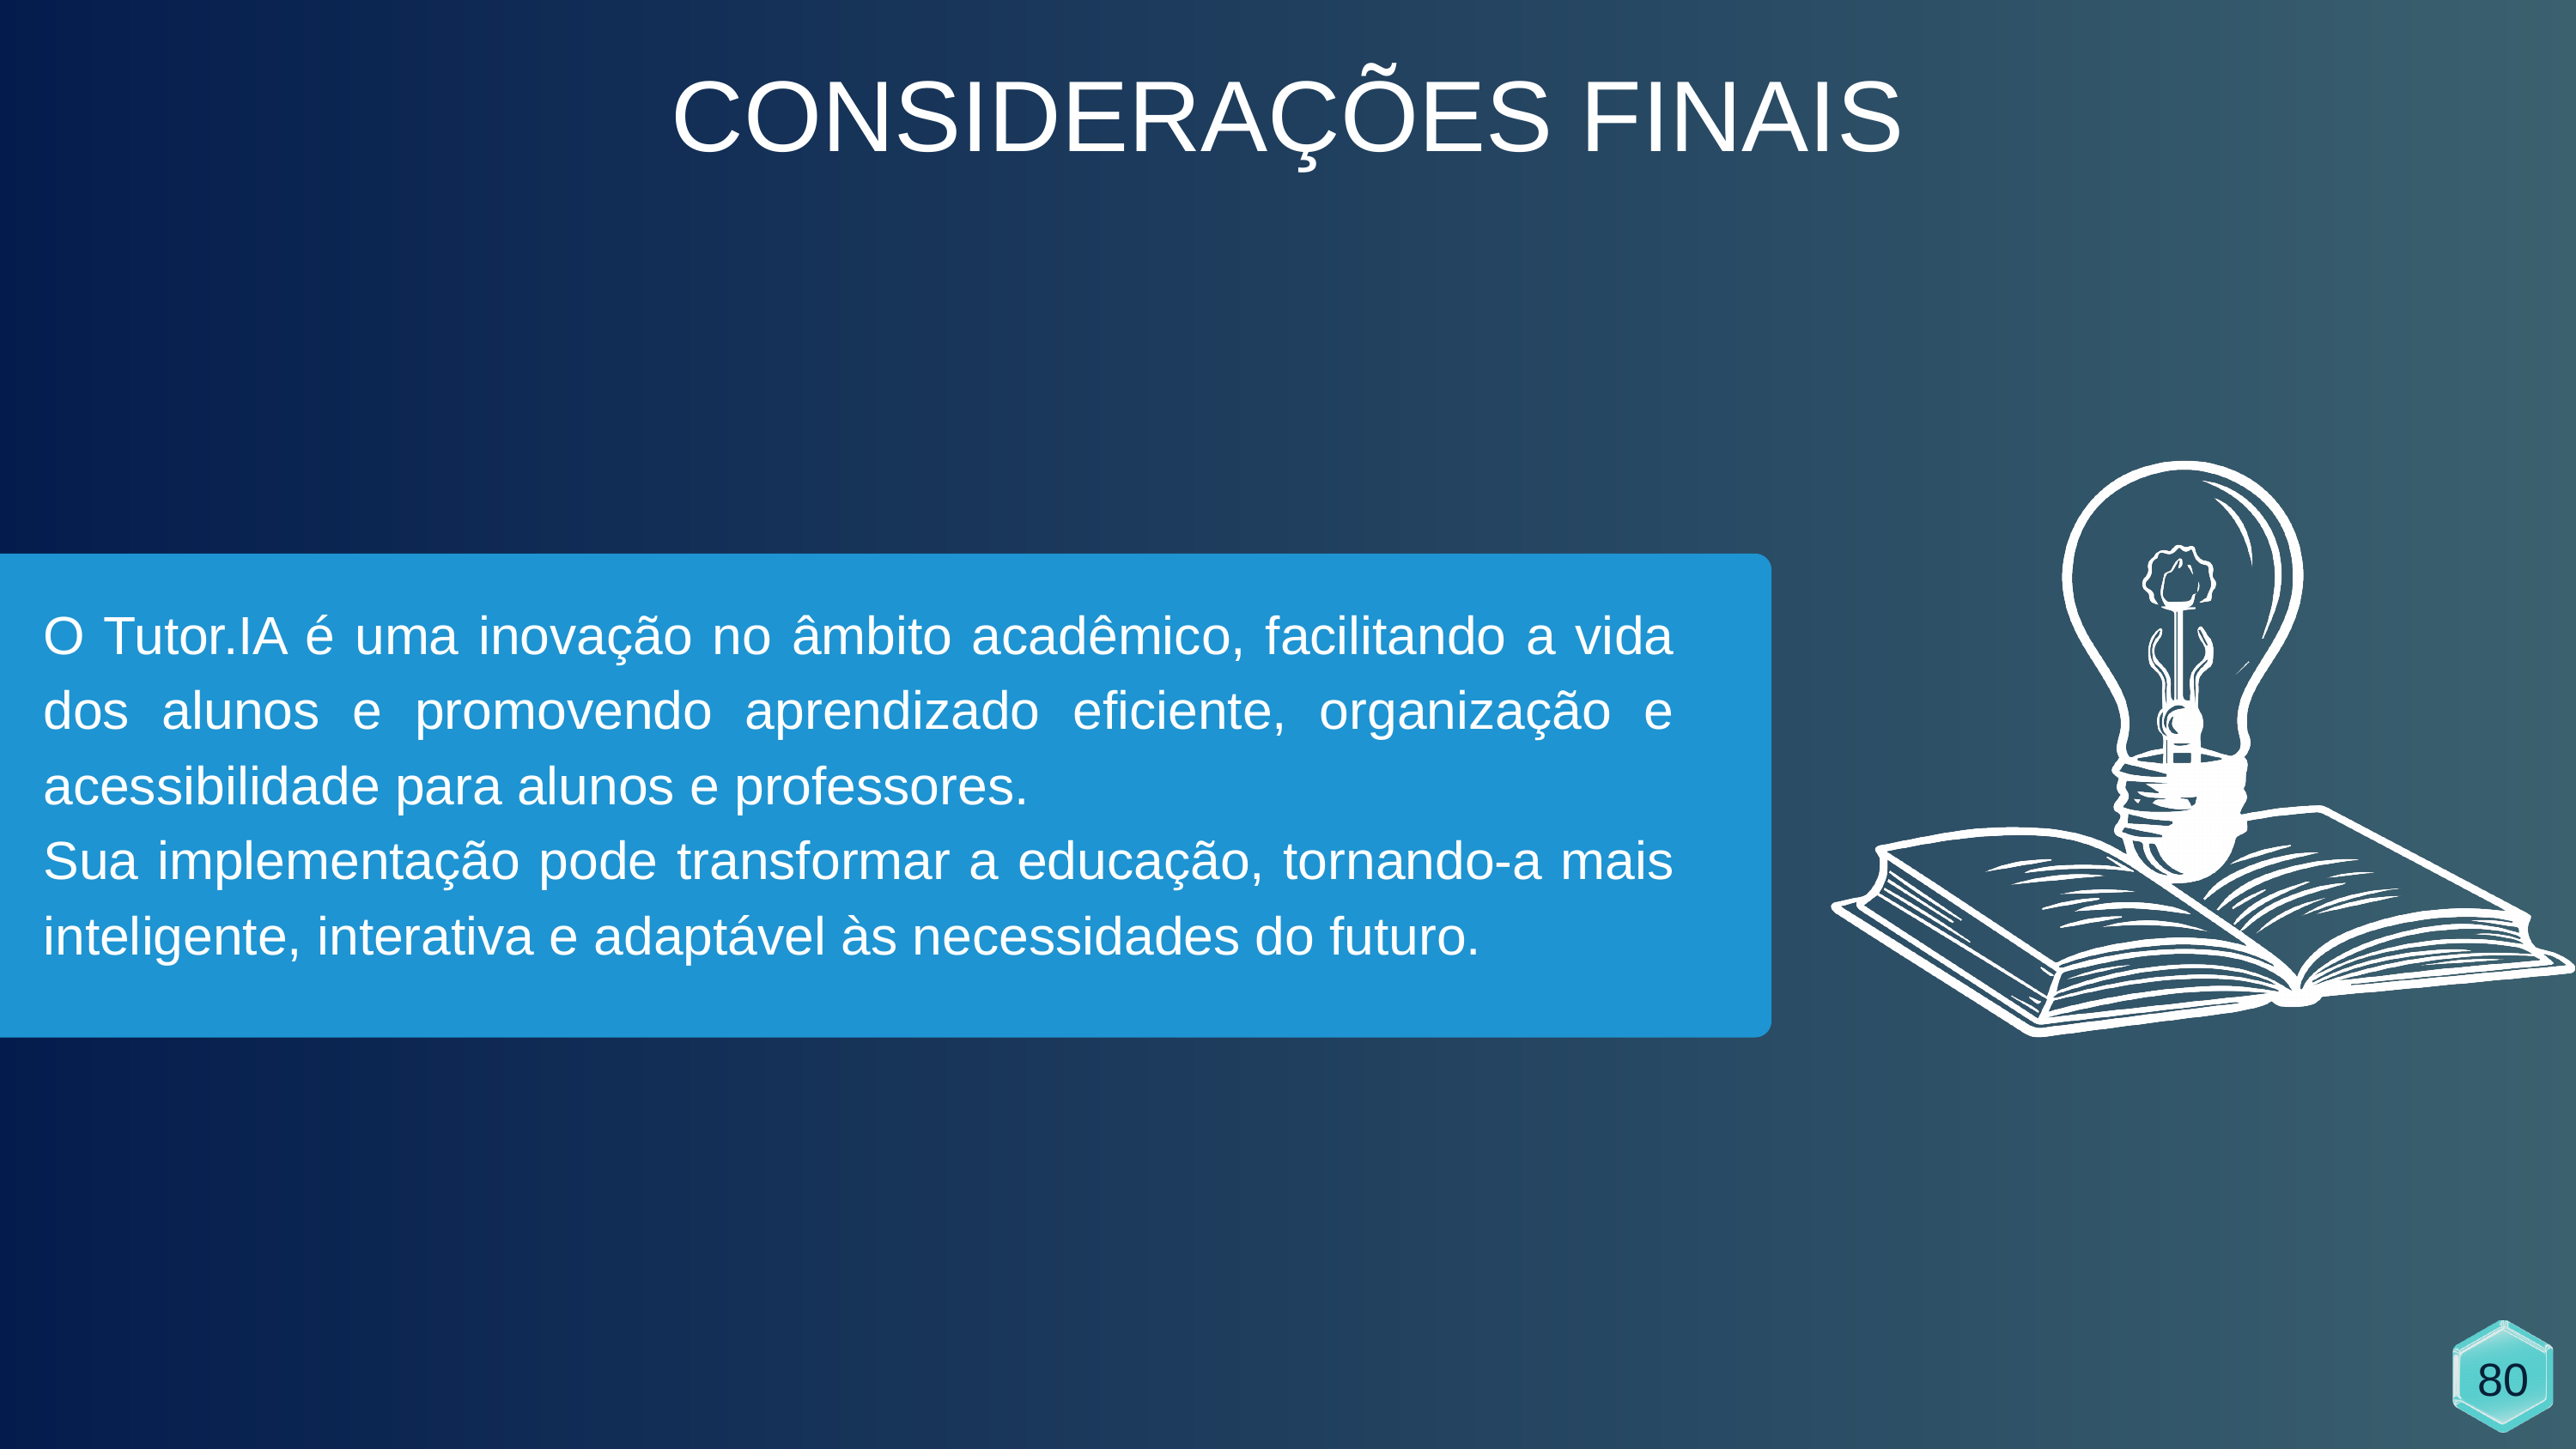

CONSIDERAÇÕES FINAIS

O Tutor.IA é uma inovação no âmbito acadêmico, facilitando a vida dos alunos e promovendo aprendizado eficiente, organização e acessibilidade para alunos e professores.
Sua implementação pode transformar a educação, tornando-a mais inteligente, interativa e adaptável às necessidades do futuro.

80